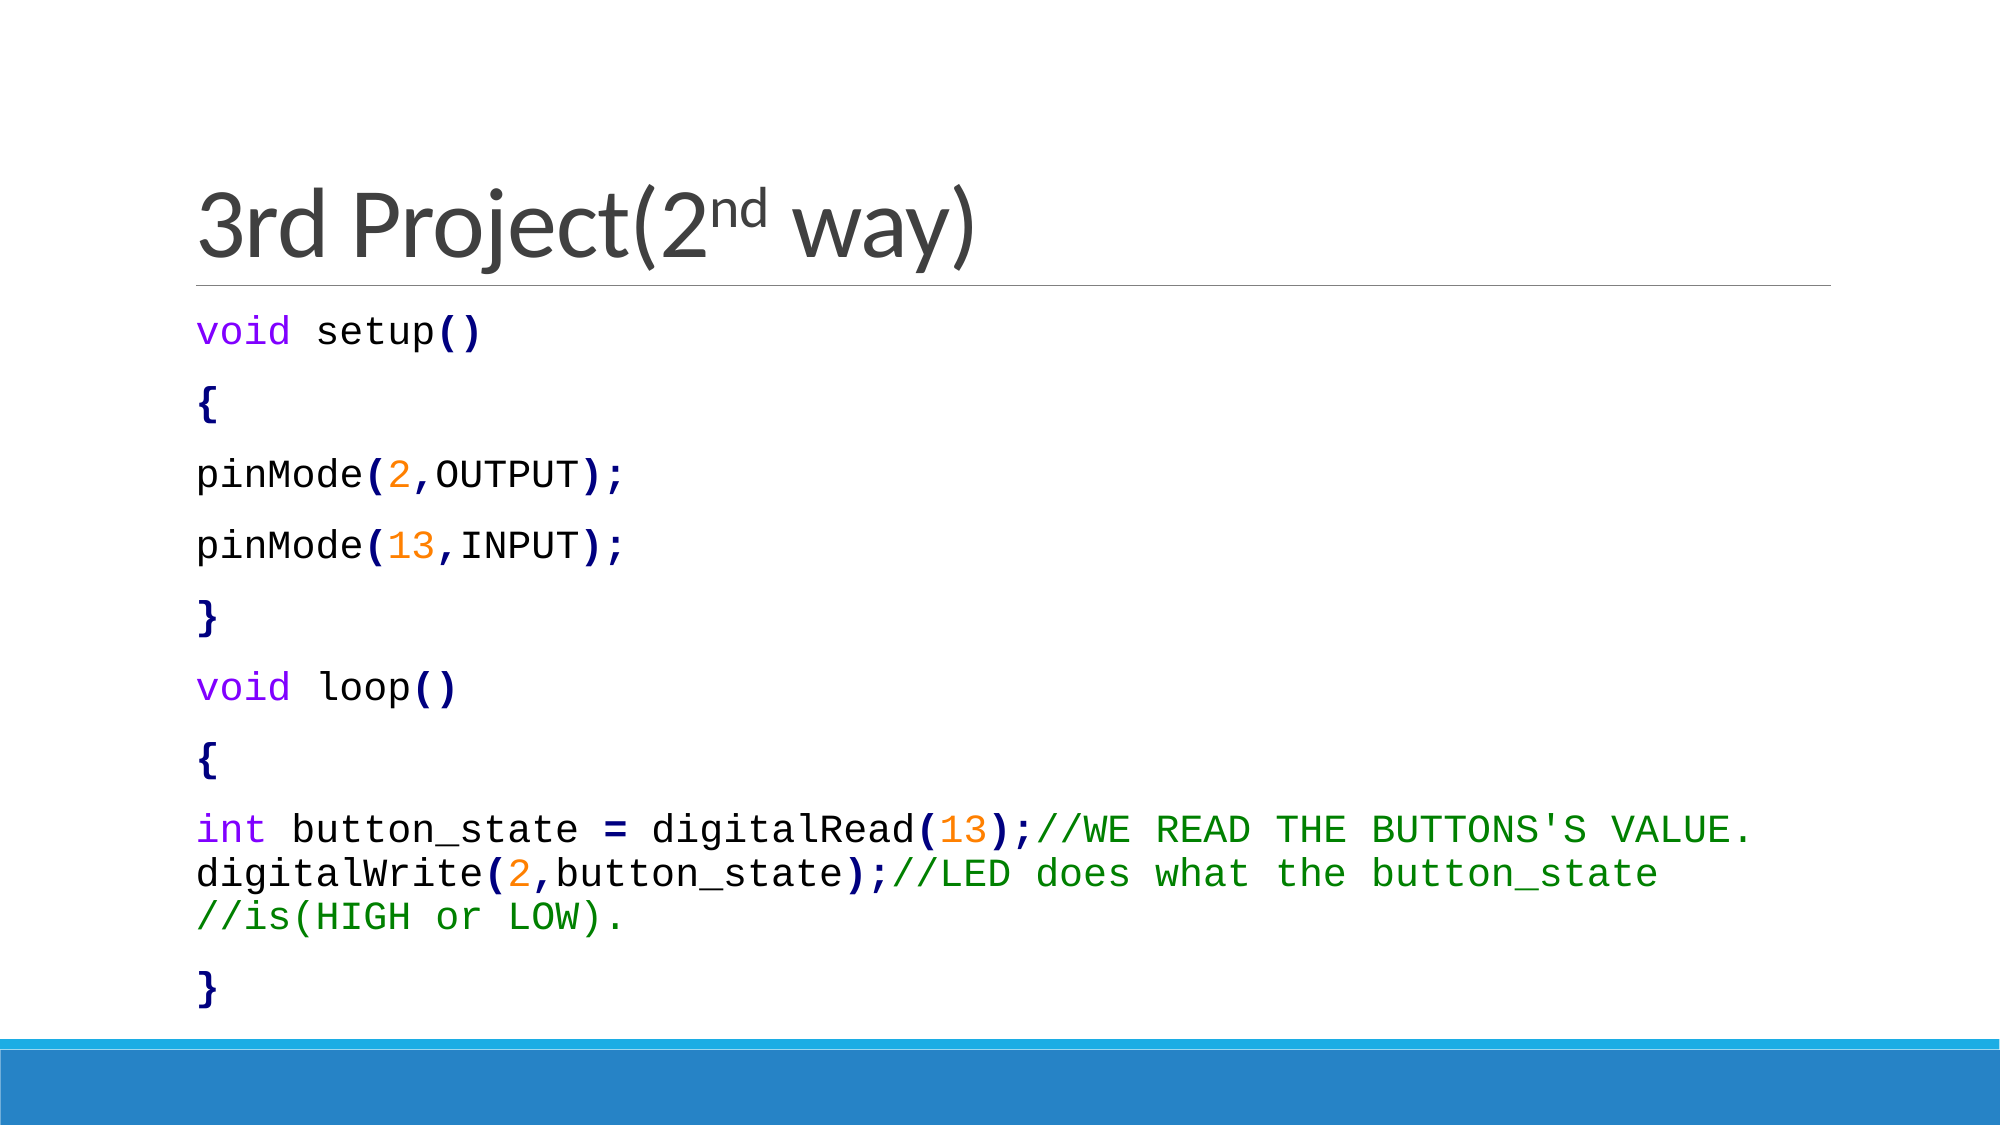

# 3rd Project(2nd way)
void setup()
{
pinMode(2,OUTPUT);
pinMode(13,INPUT);
}
void loop()
{
int button_state = digitalRead(13);//WE READ THE BUTTONS'S VALUE. digitalWrite(2,button_state);//LED does what the button_state //is(HIGH or LOW).
}